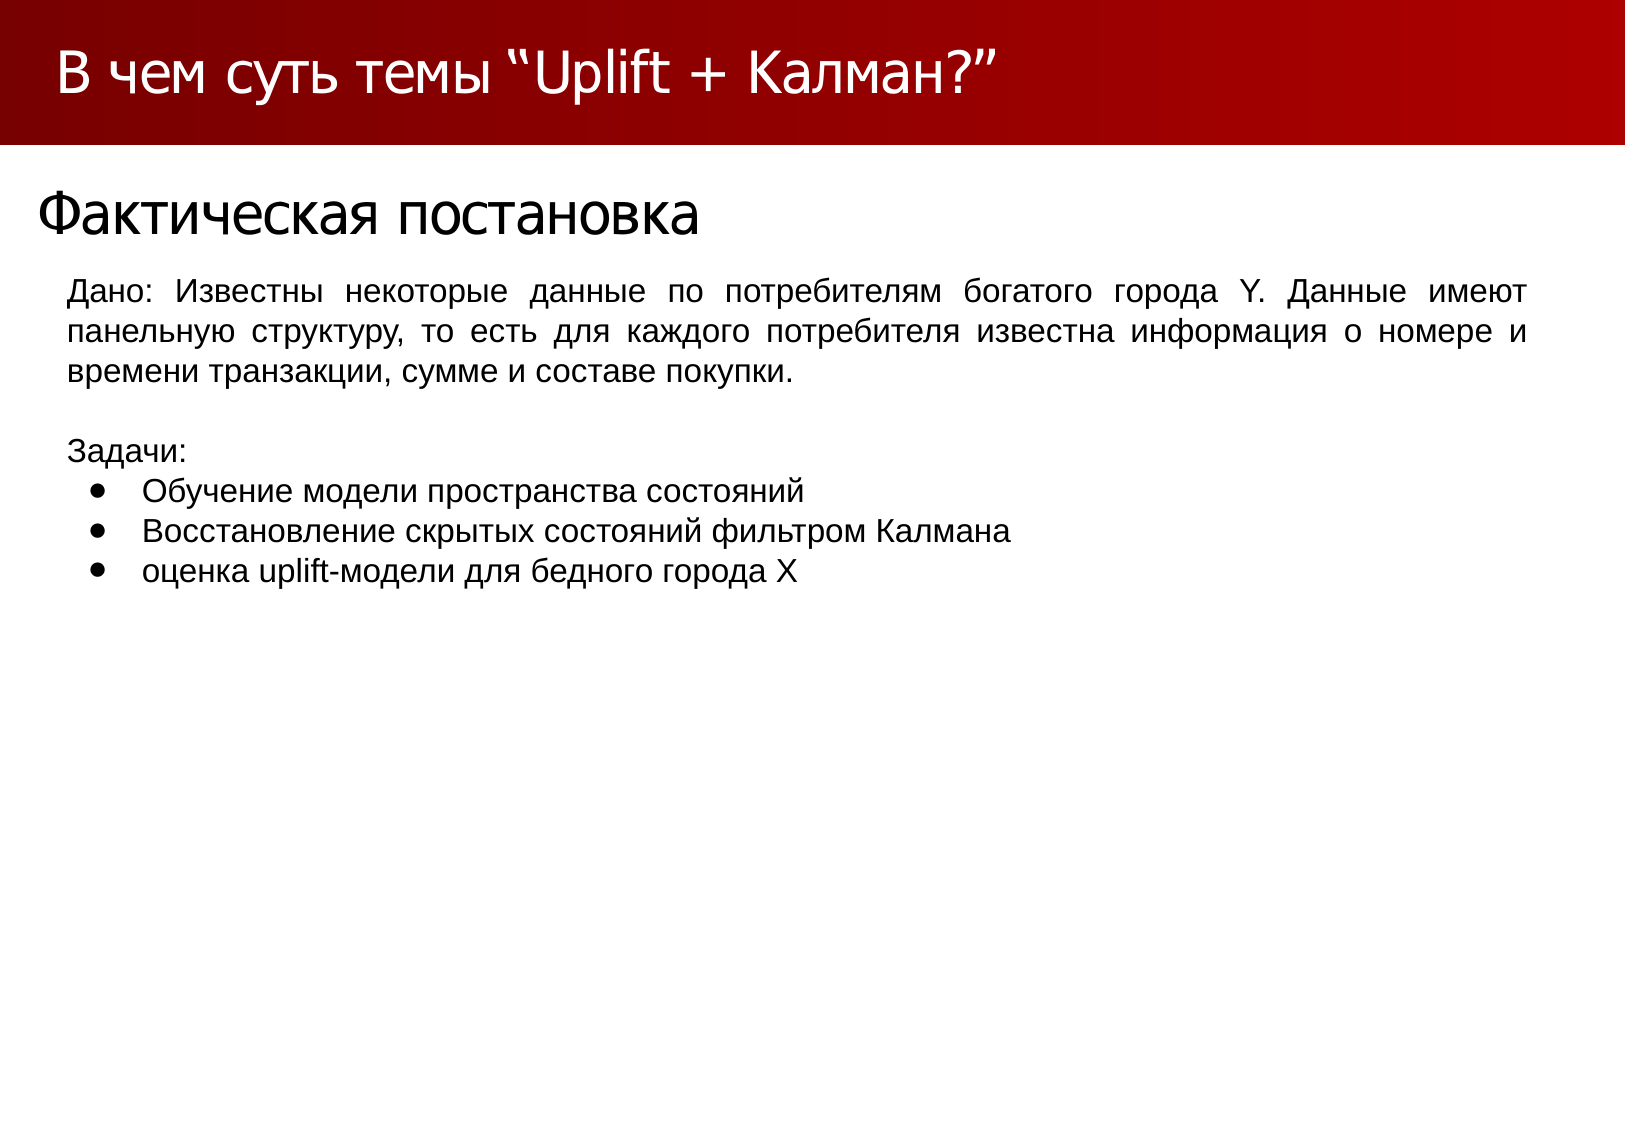

В чем суть темы “Uplift + Калман?”
Фактическая постановка
Дано: Известны некоторые данные по потребителям богатого города Y. Данные имеют панельную структуру, то есть для каждого потребителя известна информация о номере и времени транзакции, сумме и составе покупки.

Задачи:
Обучение модели пространства состояний
Восстановление скрытых состояний фильтром Калмана
оценка uplift-модели для бедного города X